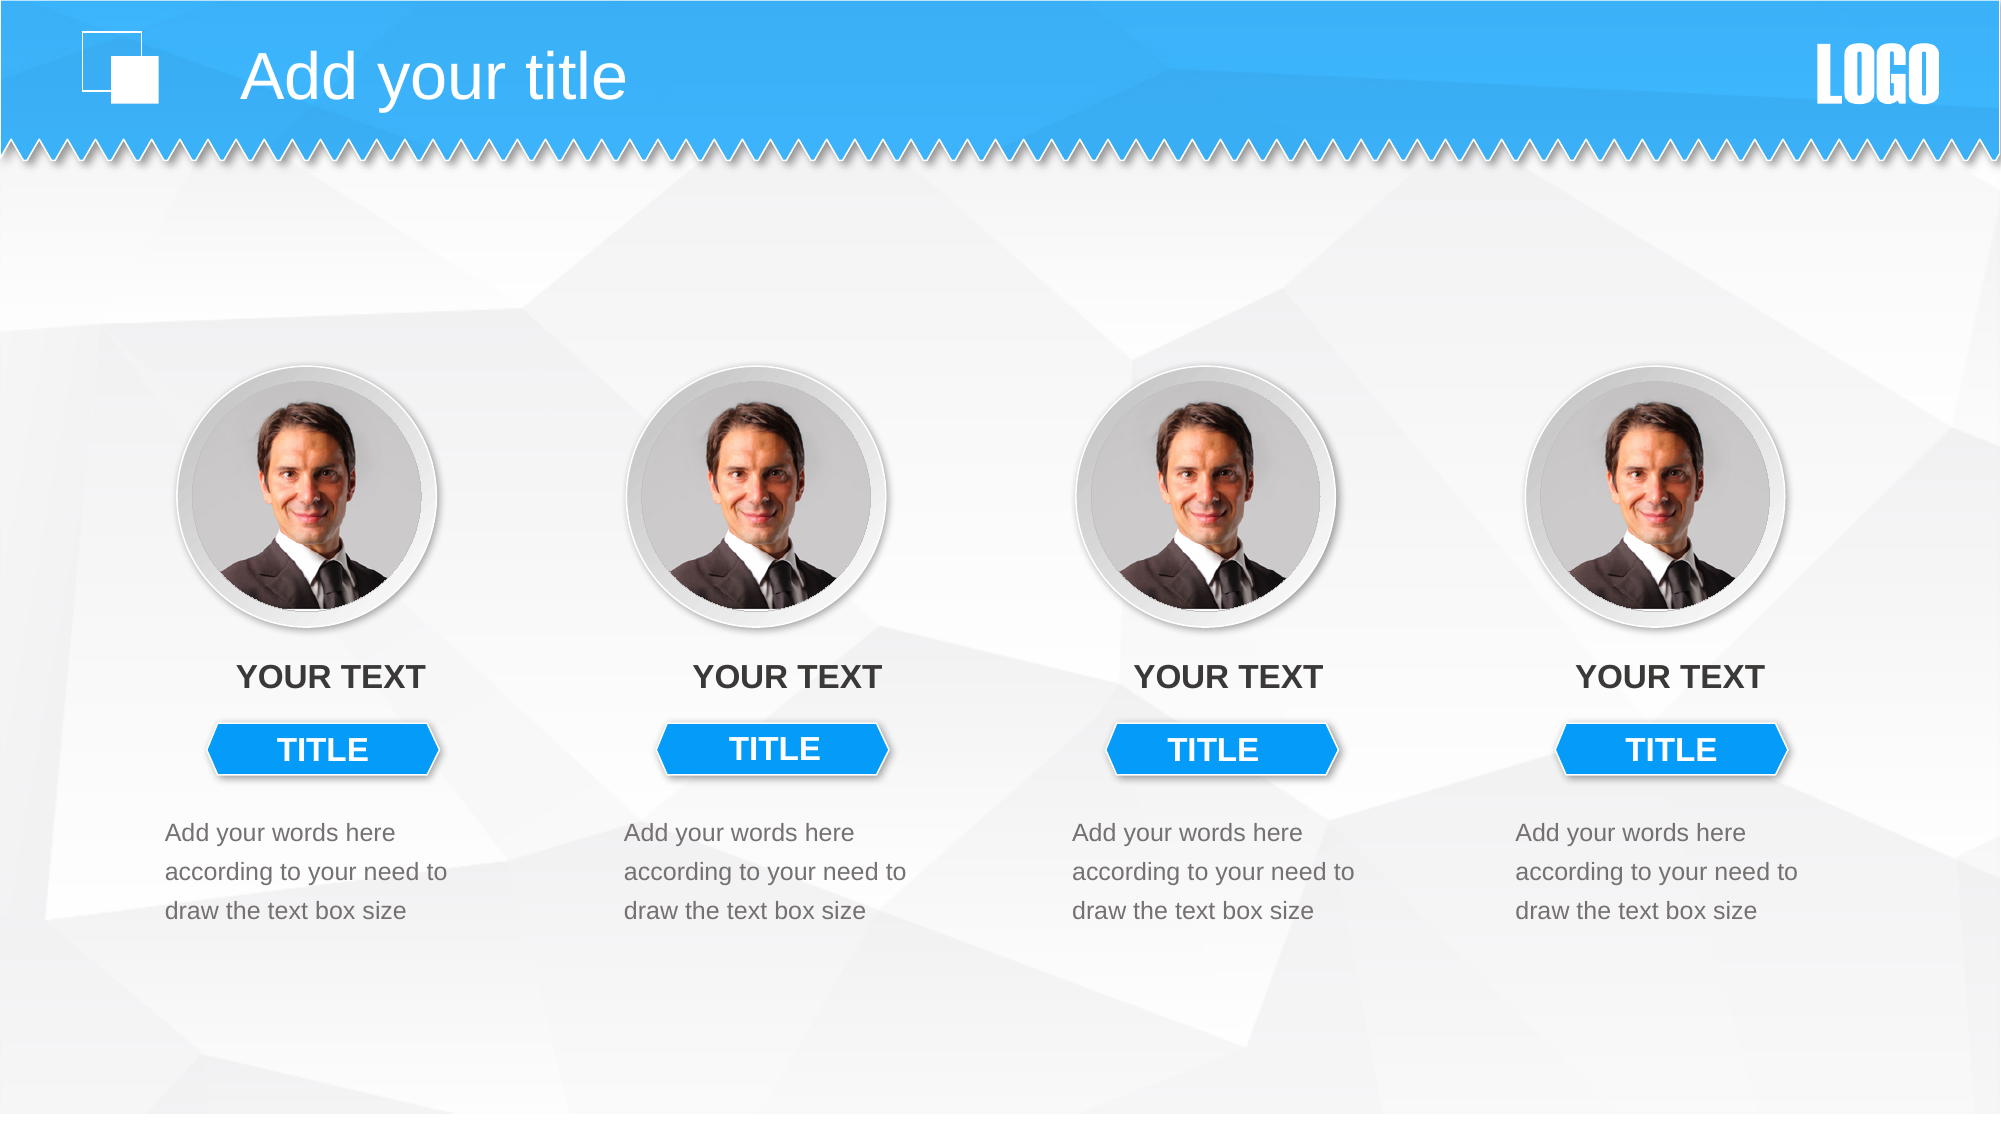

YOUR TEXT
TITLE

Add your words here according to your need to draw the text box size

YOUR TEXT
TITLE

Add your words here according to your need to draw the text box size

YOUR TEXT
TITLE

Add your words here according to your need to draw the text box size

YOUR TEXT
TITLE

Add your words here according to your need to draw the text box size